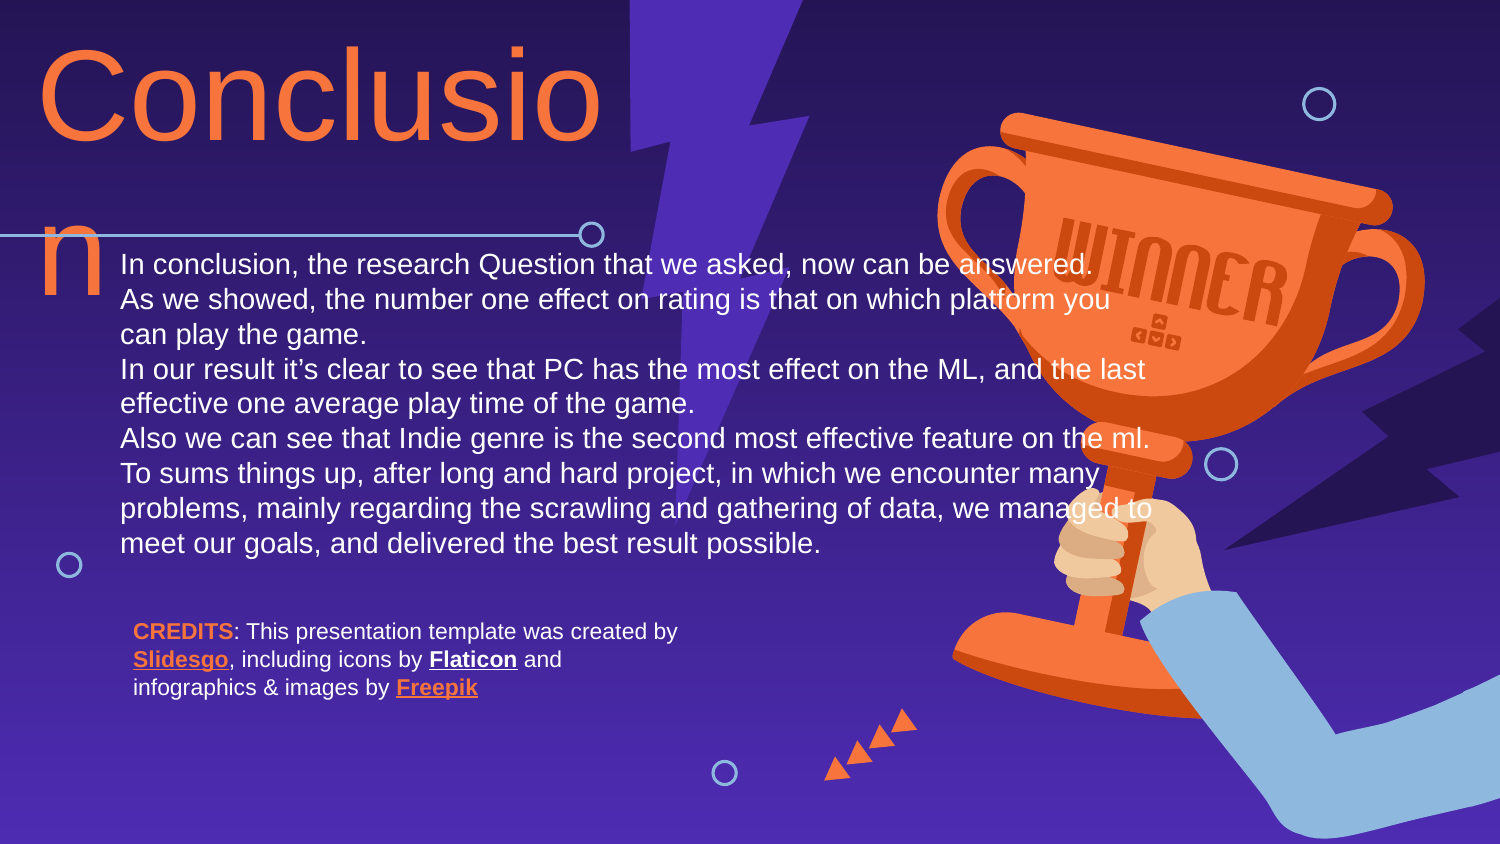

# Conclusion

In conclusion, the research Question that we asked, now can be answered.
As we showed, the number one effect on rating is that on which platform you can play the game.
In our result it’s clear to see that PC has the most effect on the ML, and the last effective one average play time of the game.
Also we can see that Indie genre is the second most effective feature on the ml.
To sums things up, after long and hard project, in which we encounter many problems, mainly regarding the scrawling and gathering of data, we managed to meet our goals, and delivered the best result possible.